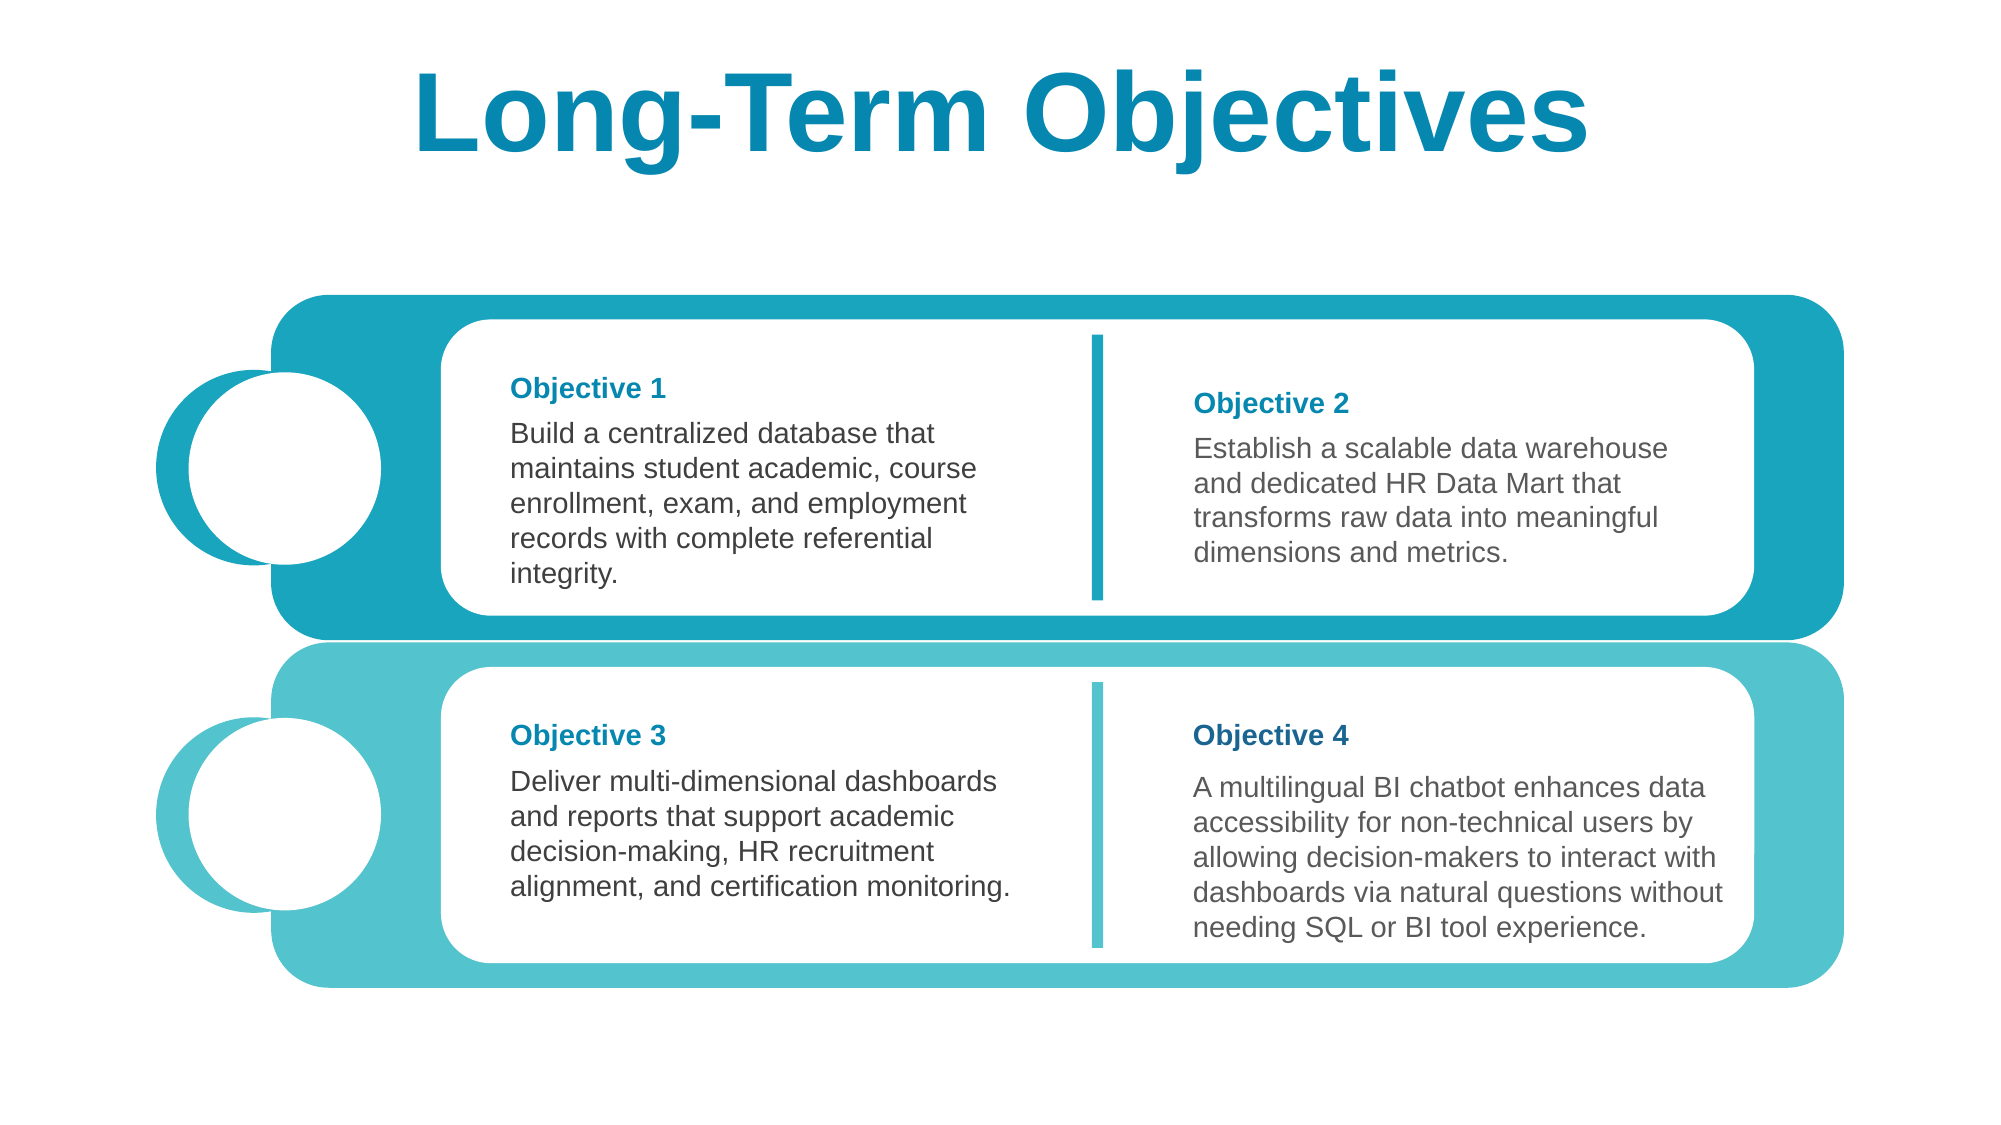

Long-Term Objectives

Objective 1
Build a centralized database that maintains student academic, course enrollment, exam, and employment records with complete referential integrity.

Objective 2
Establish a scalable data warehouse and dedicated HR Data Mart that transforms raw data into meaningful dimensions and metrics.

Objective 3
Deliver multi-dimensional dashboards and reports that support academic decision-making, HR recruitment alignment, and certification monitoring.
Objective 4
A multilingual BI chatbot enhances data accessibility for non-technical users by allowing decision-makers to interact with dashboards via natural questions without needing SQL or BI tool experience.